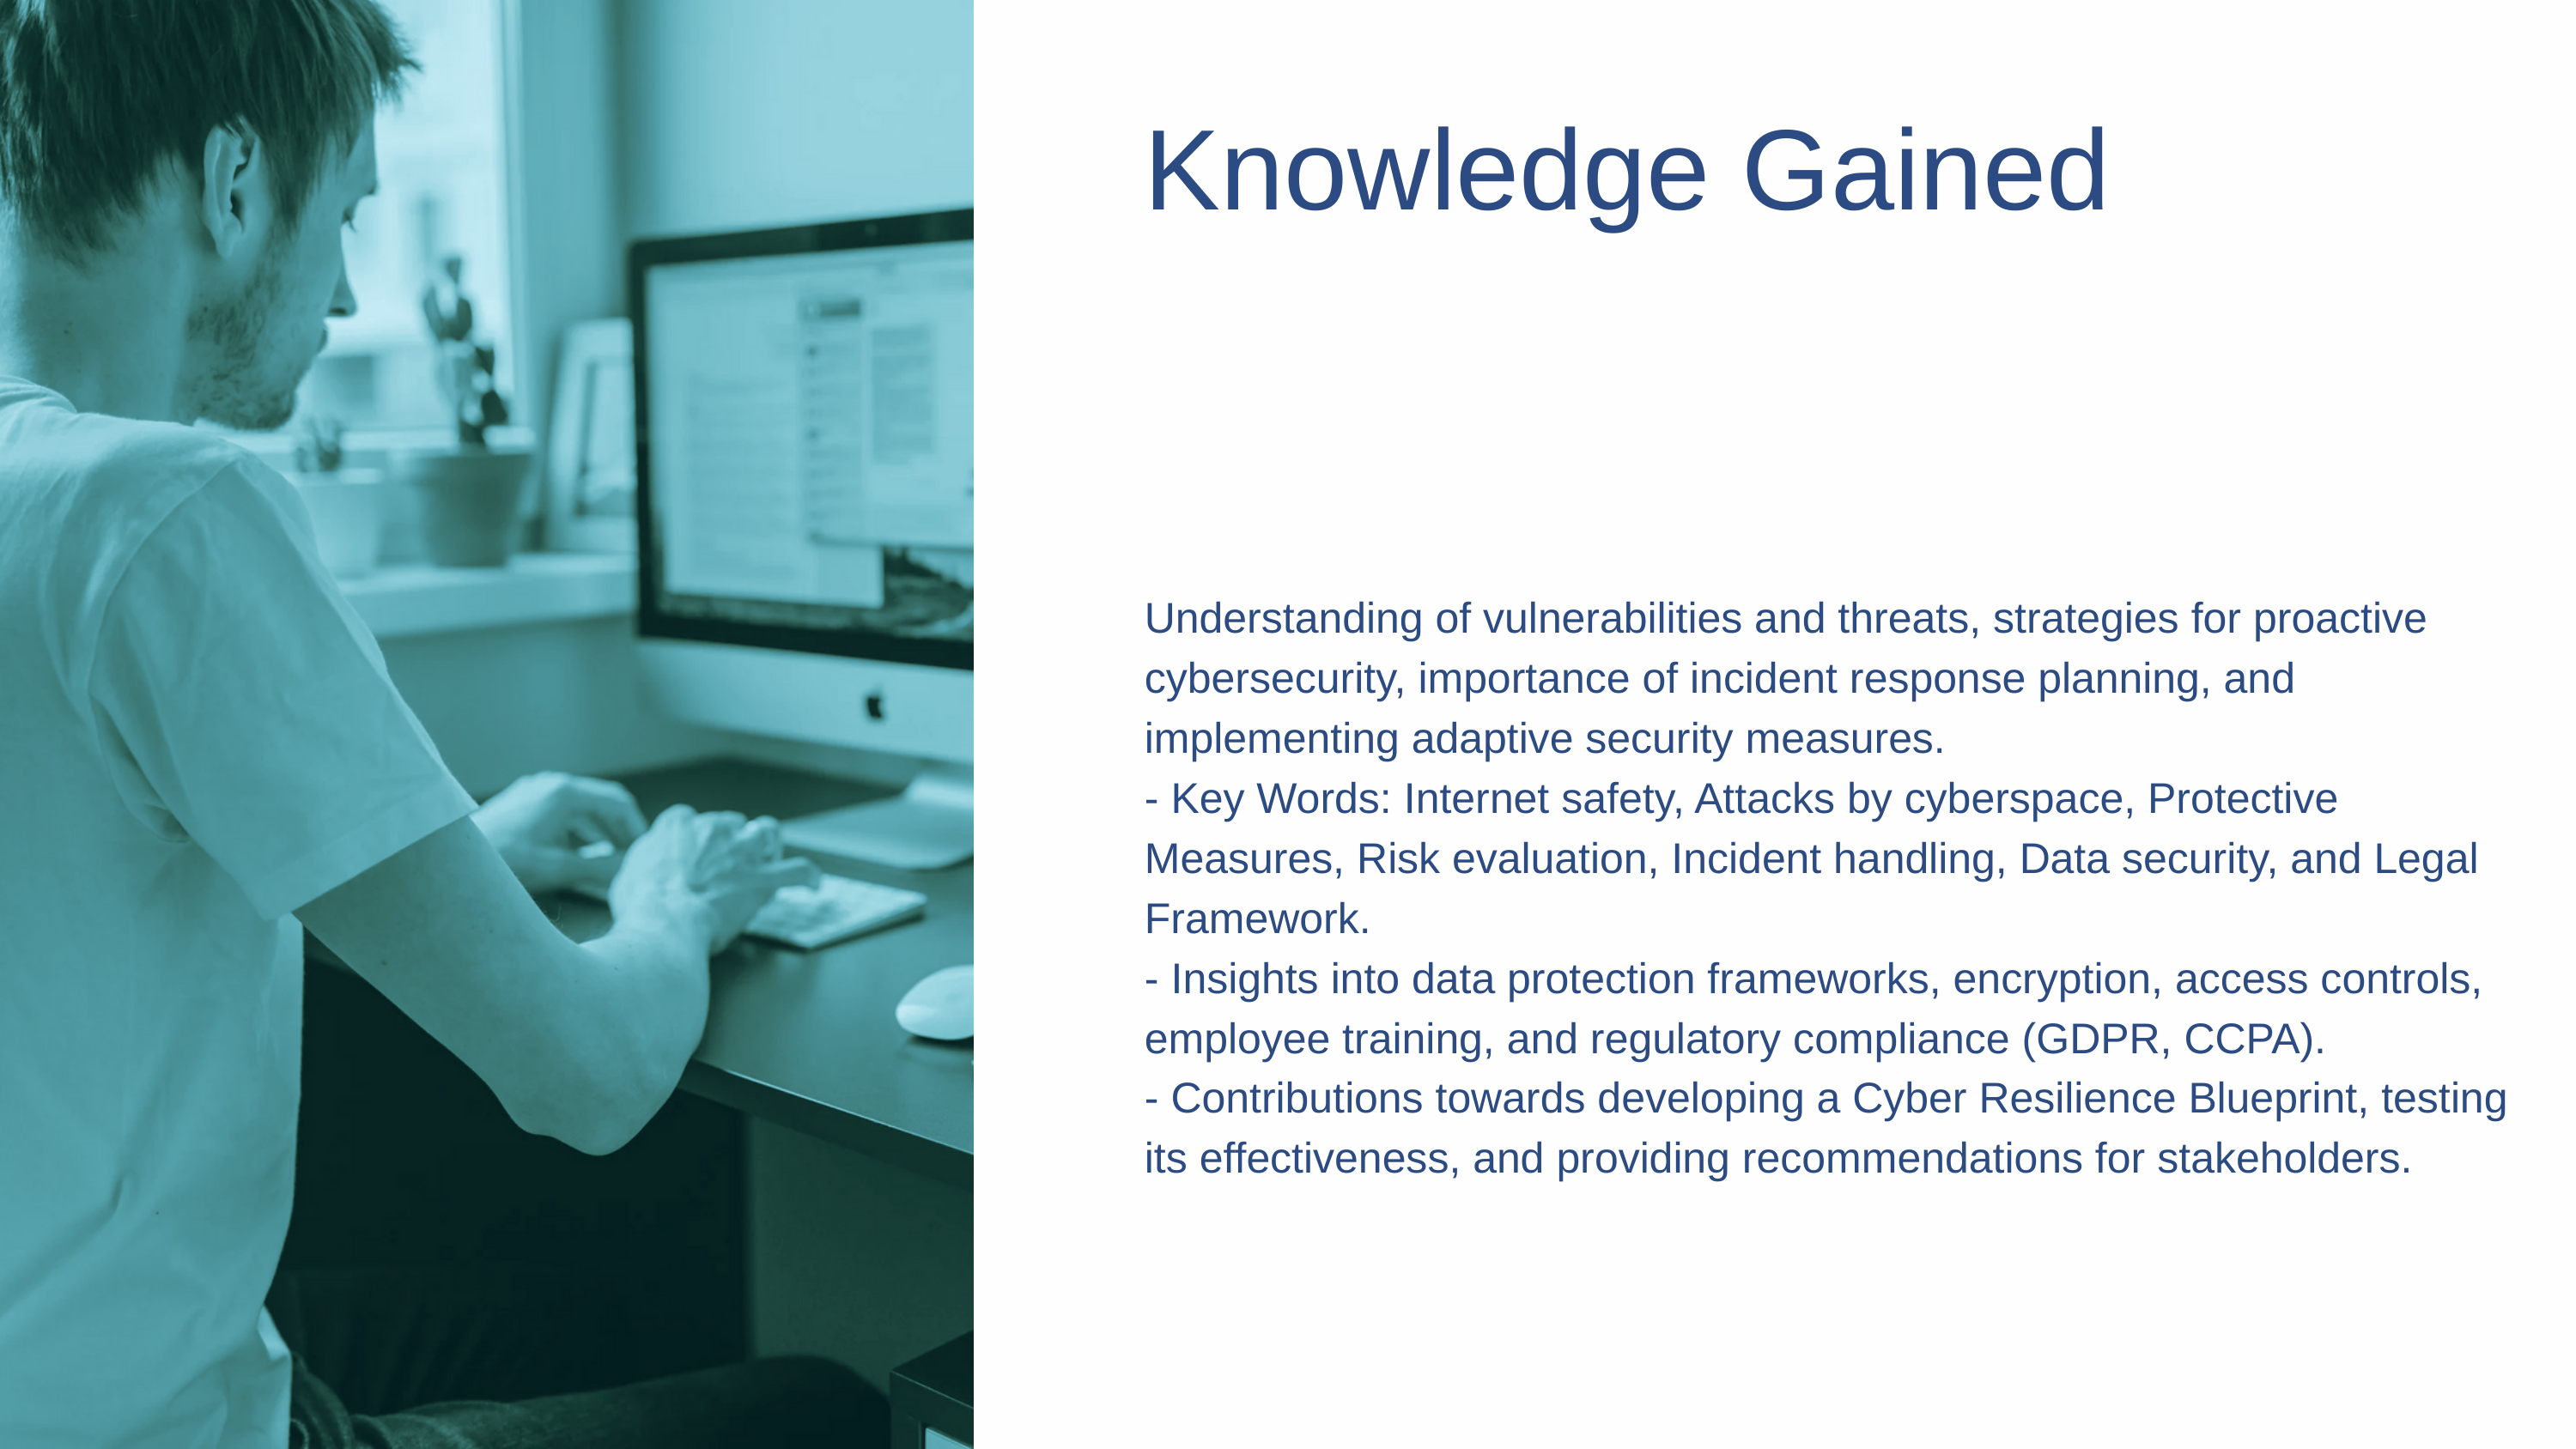

Knowledge Gained

Understanding of vulnerabilities and threats, strategies for proactive cybersecurity, importance of incident response planning, and implementing adaptive security measures.
- Key Words: Internet safety, Attacks by cyberspace, Protective Measures, Risk evaluation, Incident handling, Data security, and Legal Framework.
- Insights into data protection frameworks, encryption, access controls, employee training, and regulatory compliance (GDPR, CCPA).
- Contributions towards developing a Cyber Resilience Blueprint, testing its effectiveness, and providing recommendations for stakeholders.